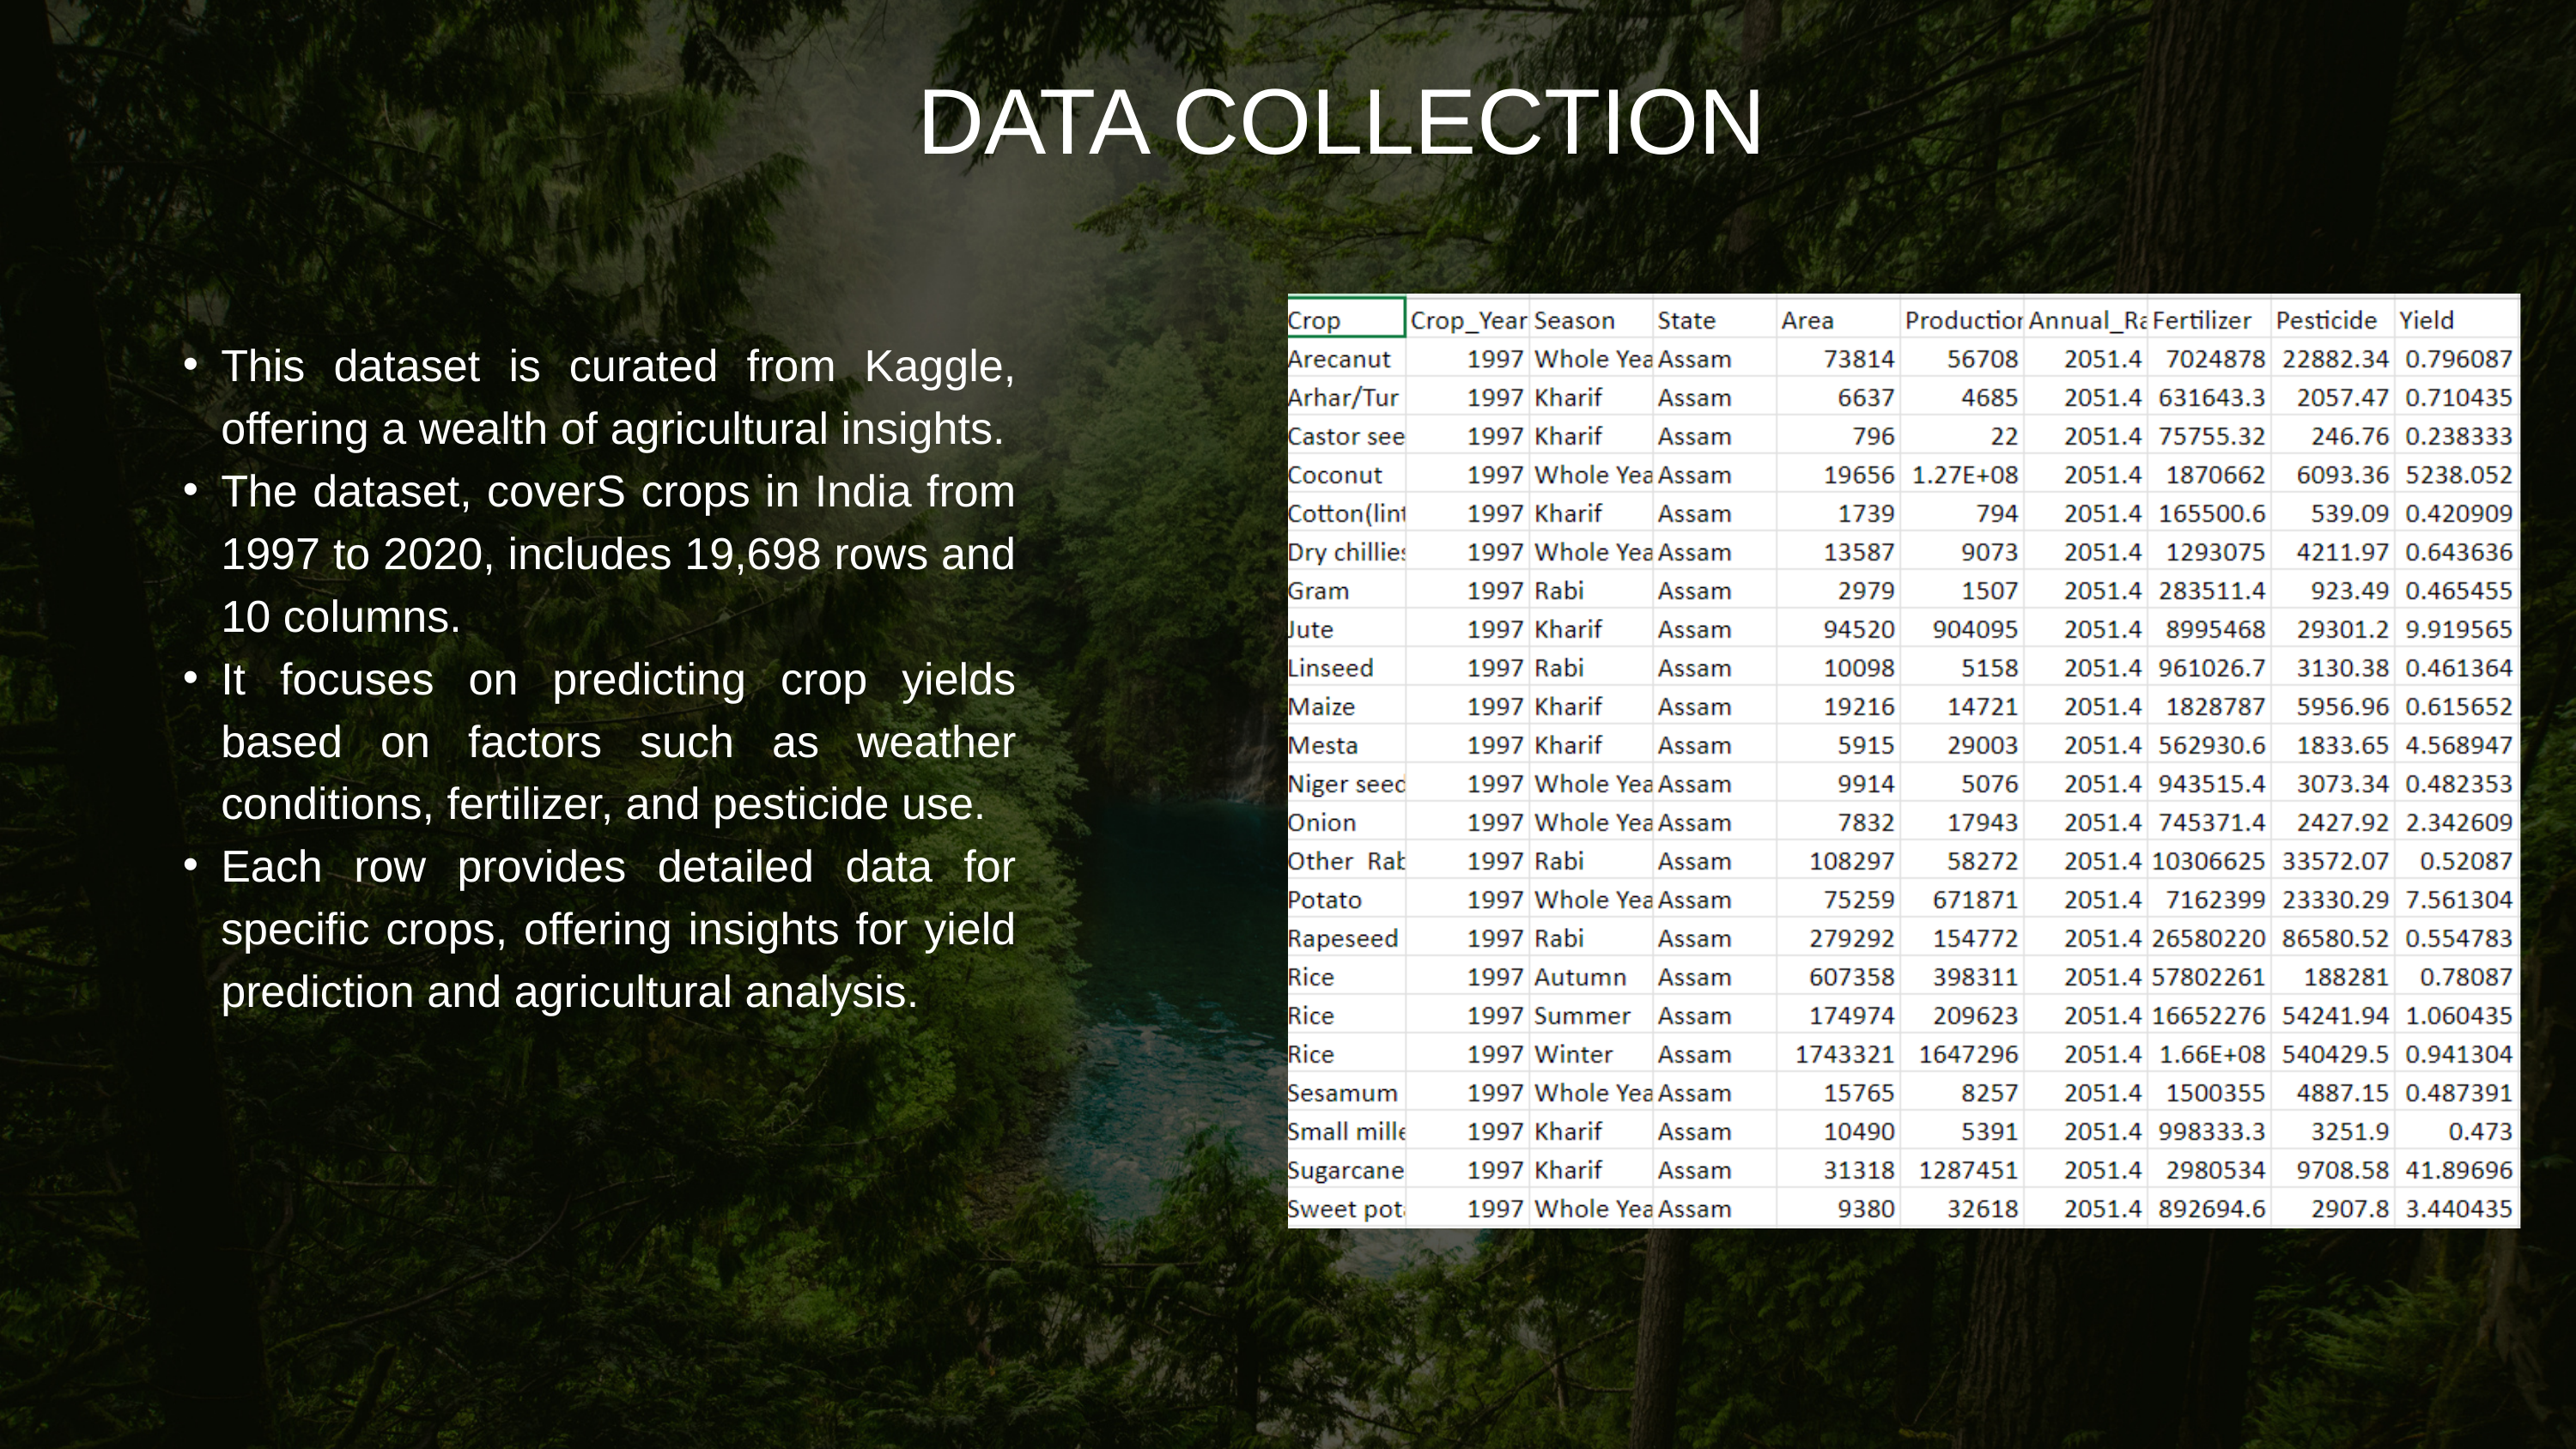

DATA COLLECTION

This dataset is curated from Kaggle, offering a wealth of agricultural insights.
The dataset, coverS crops in India from 1997 to 2020, includes 19,698 rows and 10 columns.
It focuses on predicting crop yields based on factors such as weather conditions, fertilizer, and pesticide use.
Each row provides detailed data for specific crops, offering insights for yield prediction and agricultural analysis.